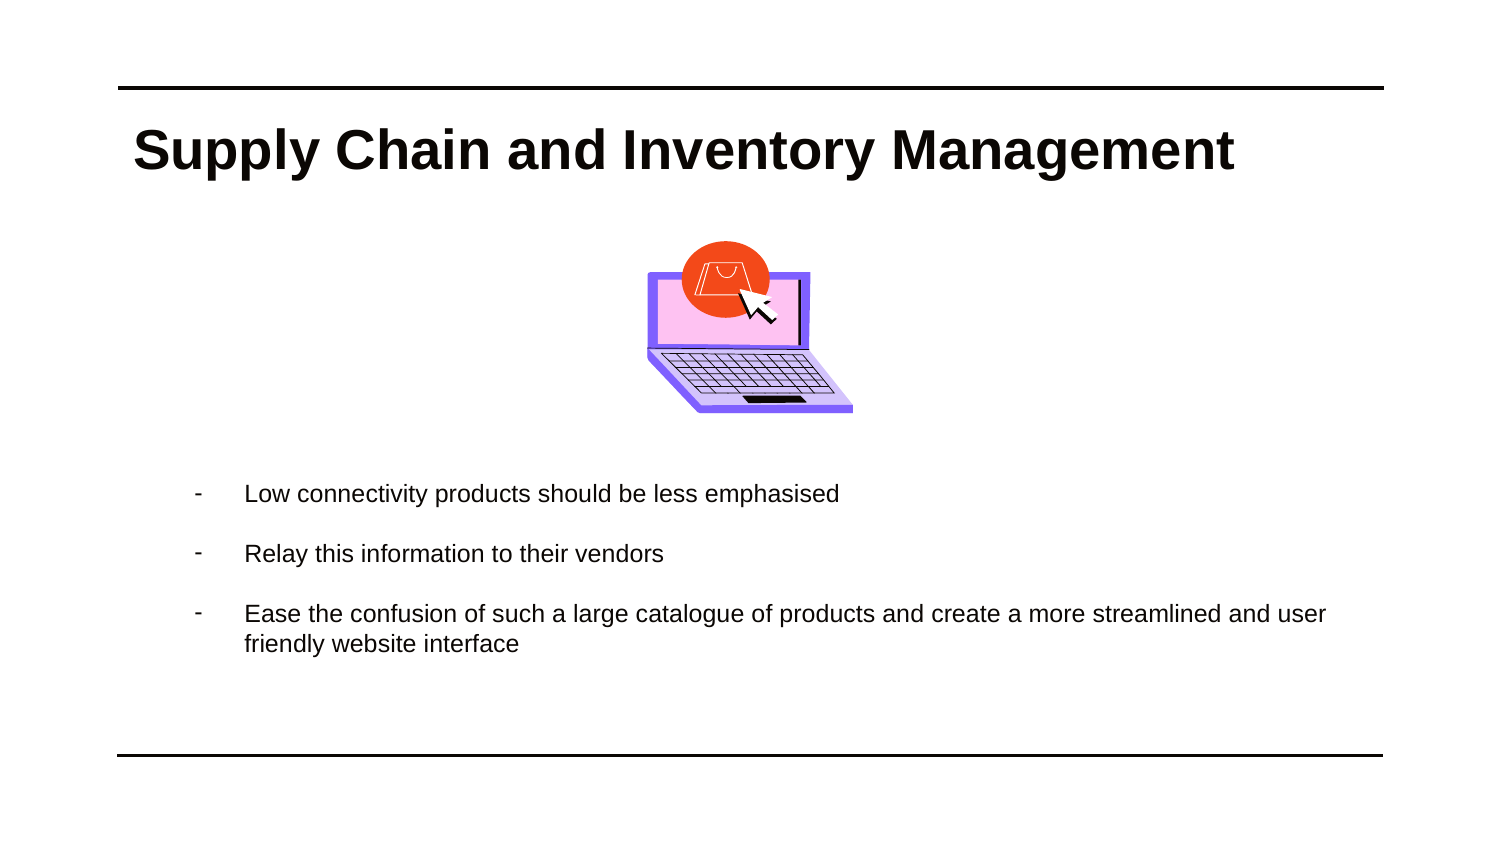

# Supply Chain and Inventory Management

Low connectivity products should be less emphasised

Relay this information to their vendors

Ease the confusion of such a large catalogue of products and create a more streamlined and user friendly website interface